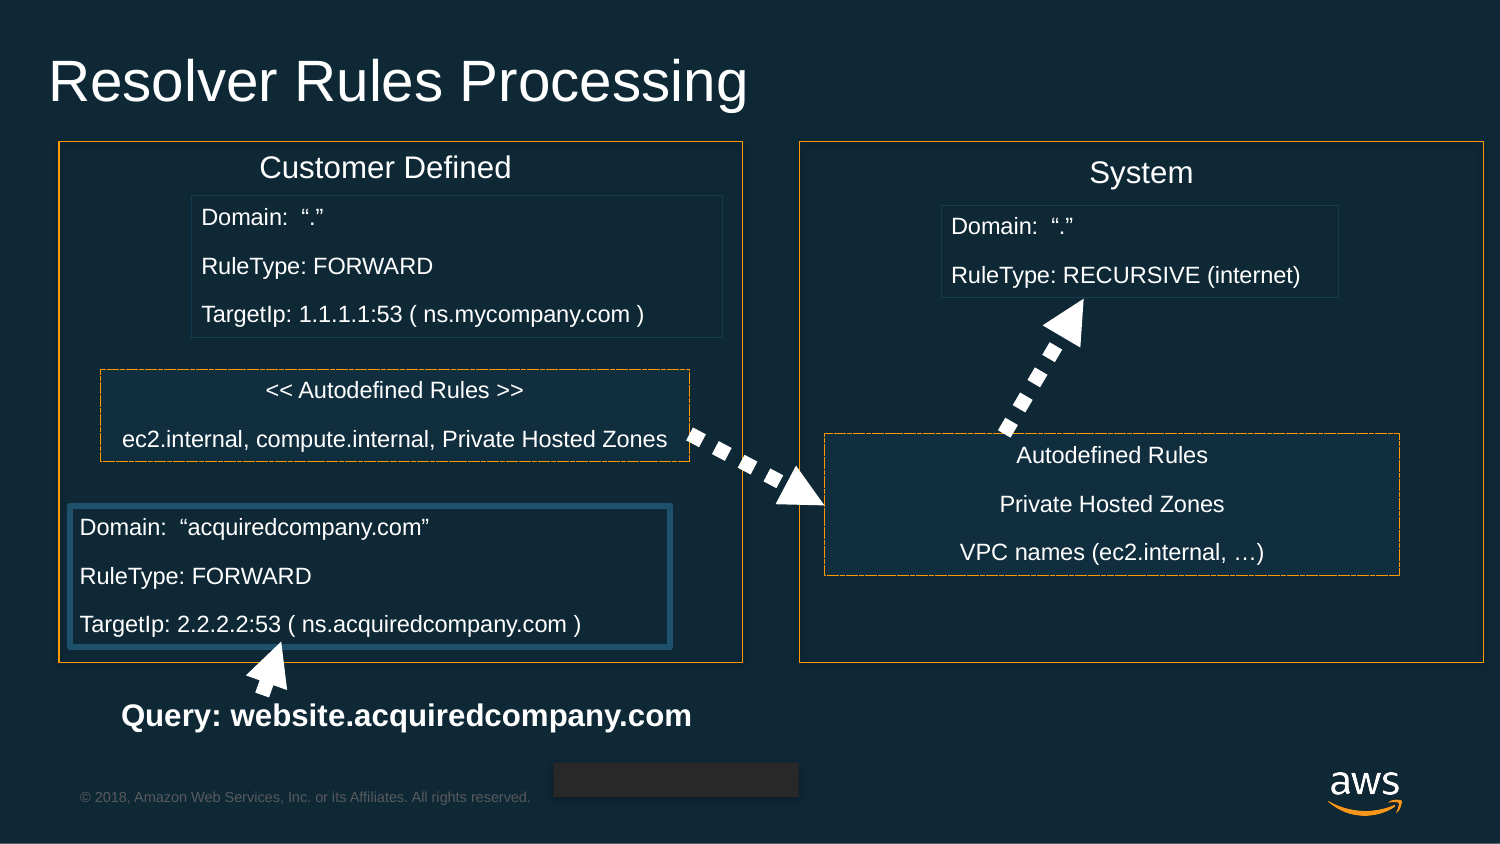

# Resolver Rules Processing
Customer Defined

System
Domain:  “.”
RuleType: FORWARD
TargetIp: 1.1.1.1:53 ( ns.mycompany.com )
Domain:  “.”
RuleType: RECURSIVE (internet)
<< Autodefined Rules >>
ec2.internal, compute.internal, Private Hosted Zones
Autodefined Rules
Private Hosted Zones
VPC names (ec2.internal, …)
Domain:  “acquiredcompany.com”
RuleType: FORWARD
TargetIp: 2.2.2.2:53 ( ns.acquiredcompany.com )
Query: website.acquiredcompany.com